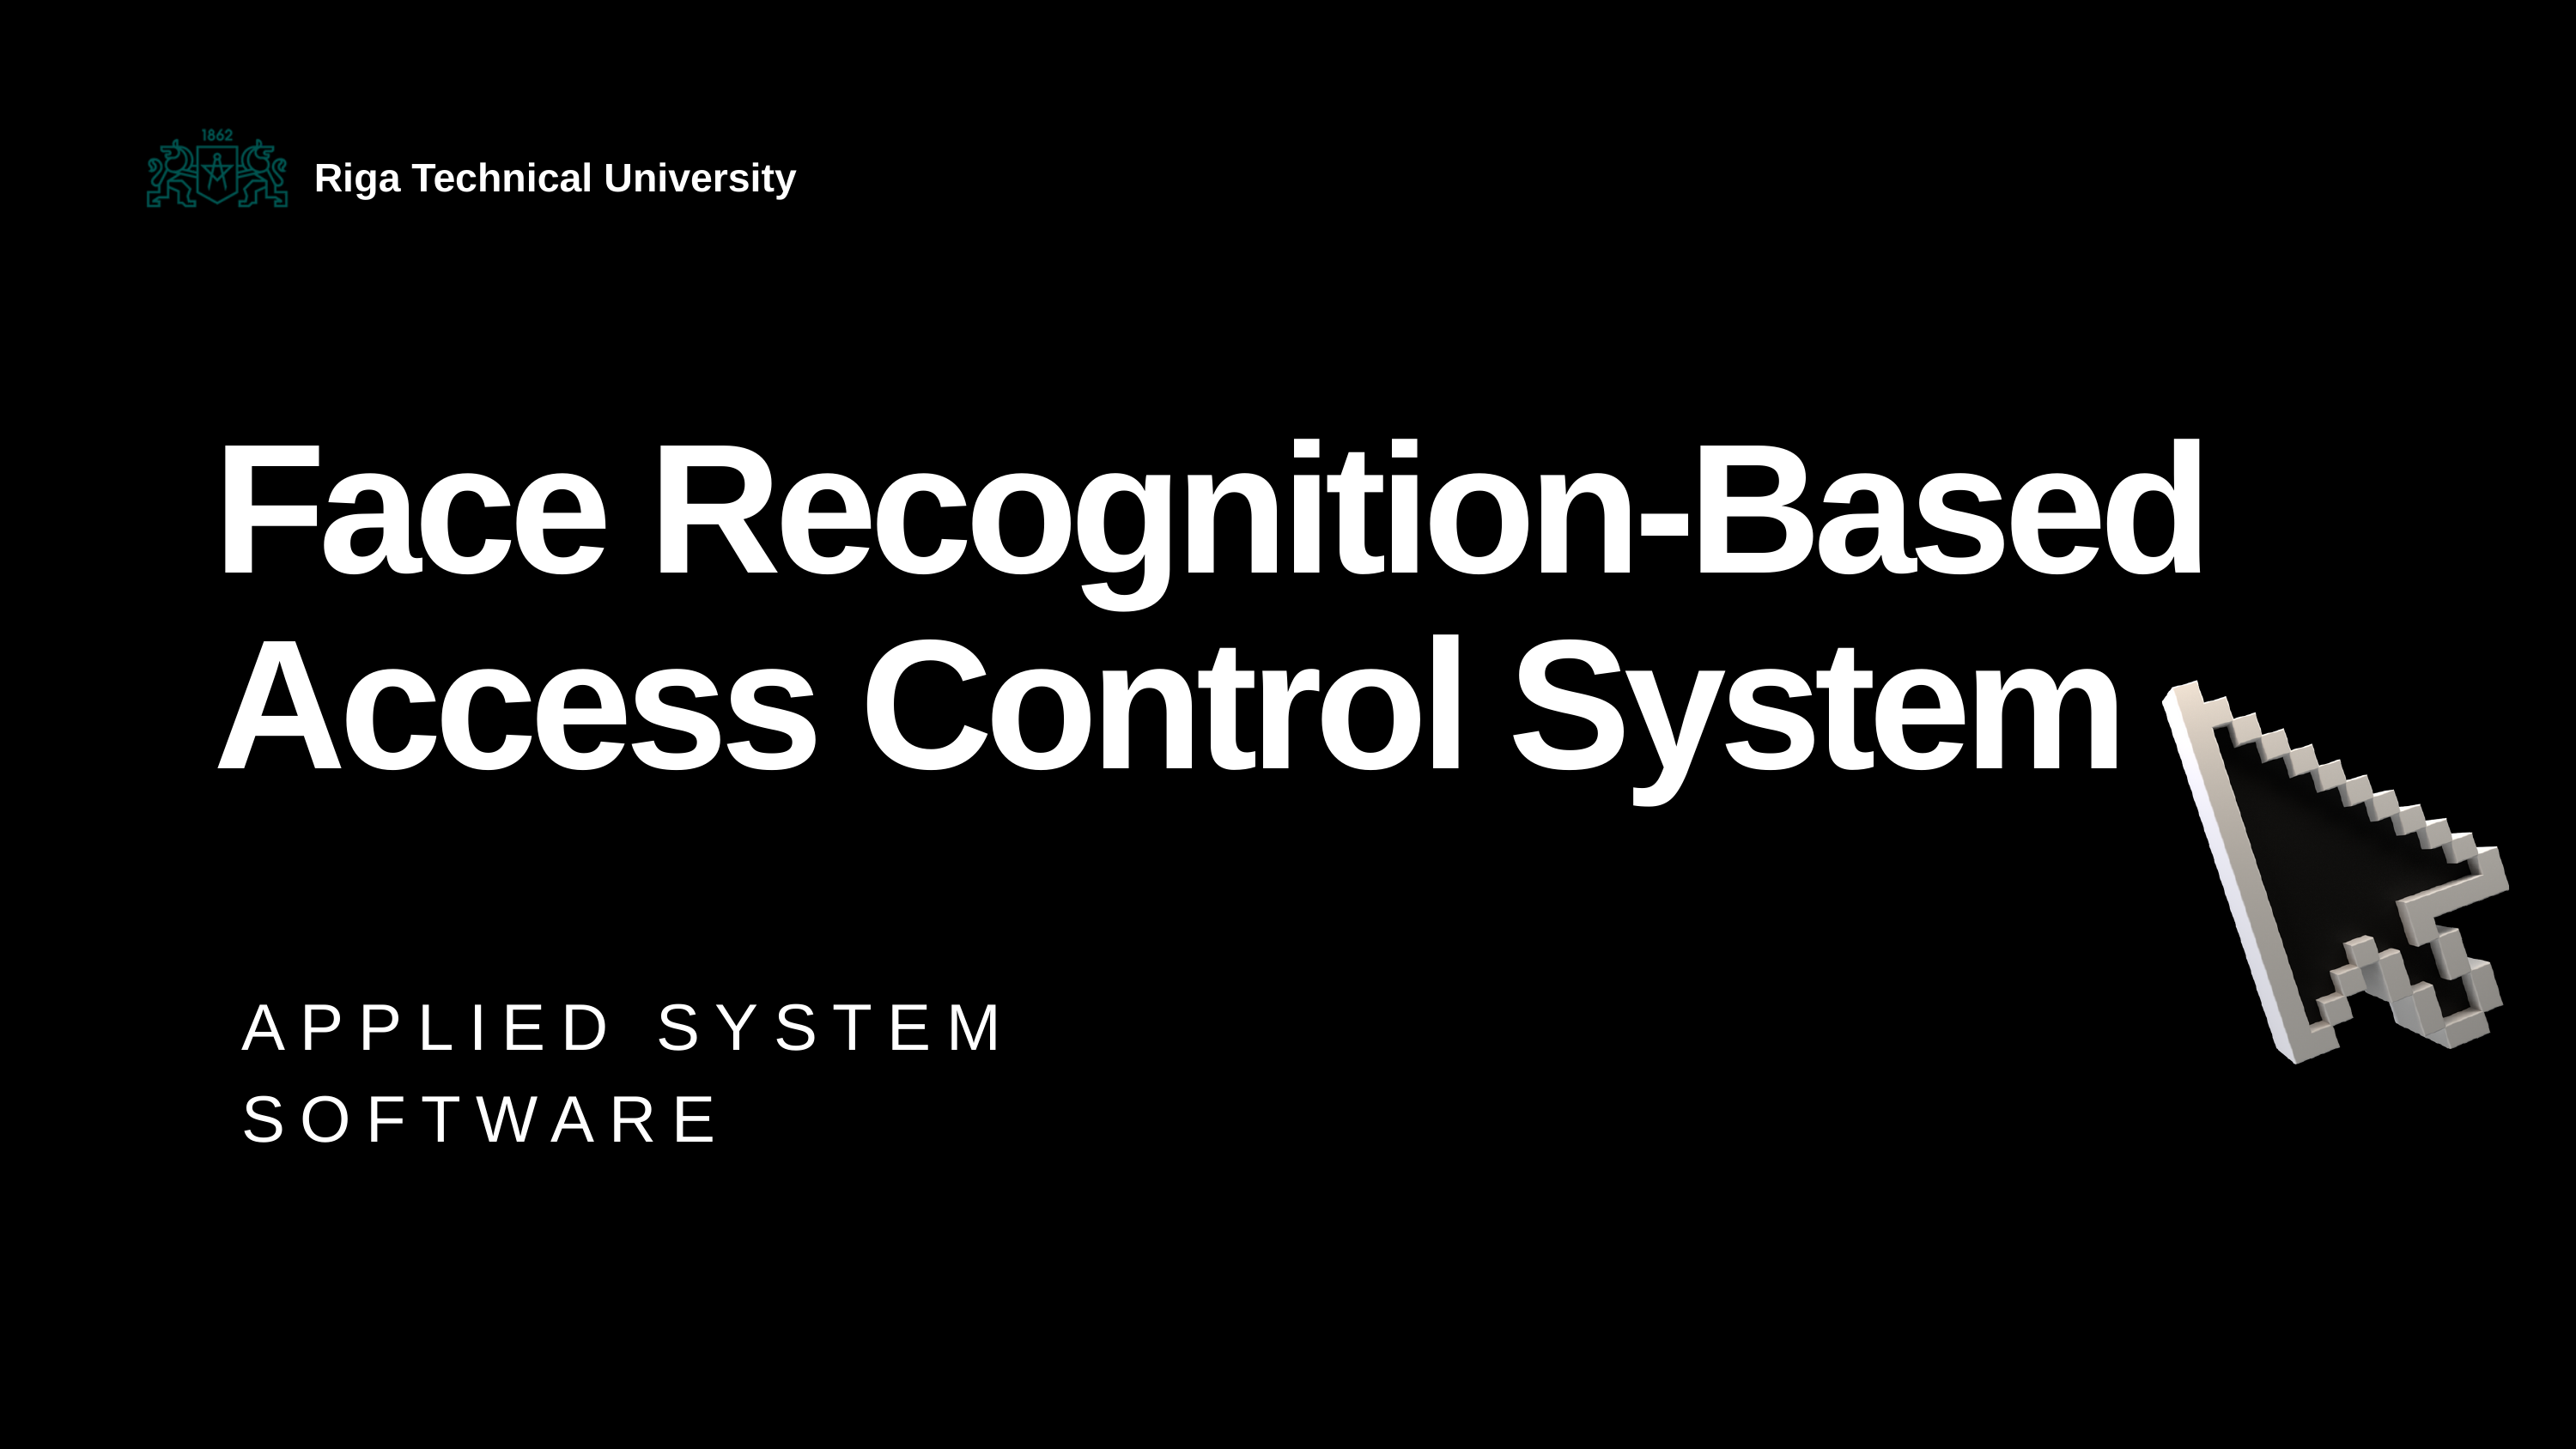

Riga Technical University
Face Recognition-Based Access Control System

APPLIED SYSTEM SOFTWARE